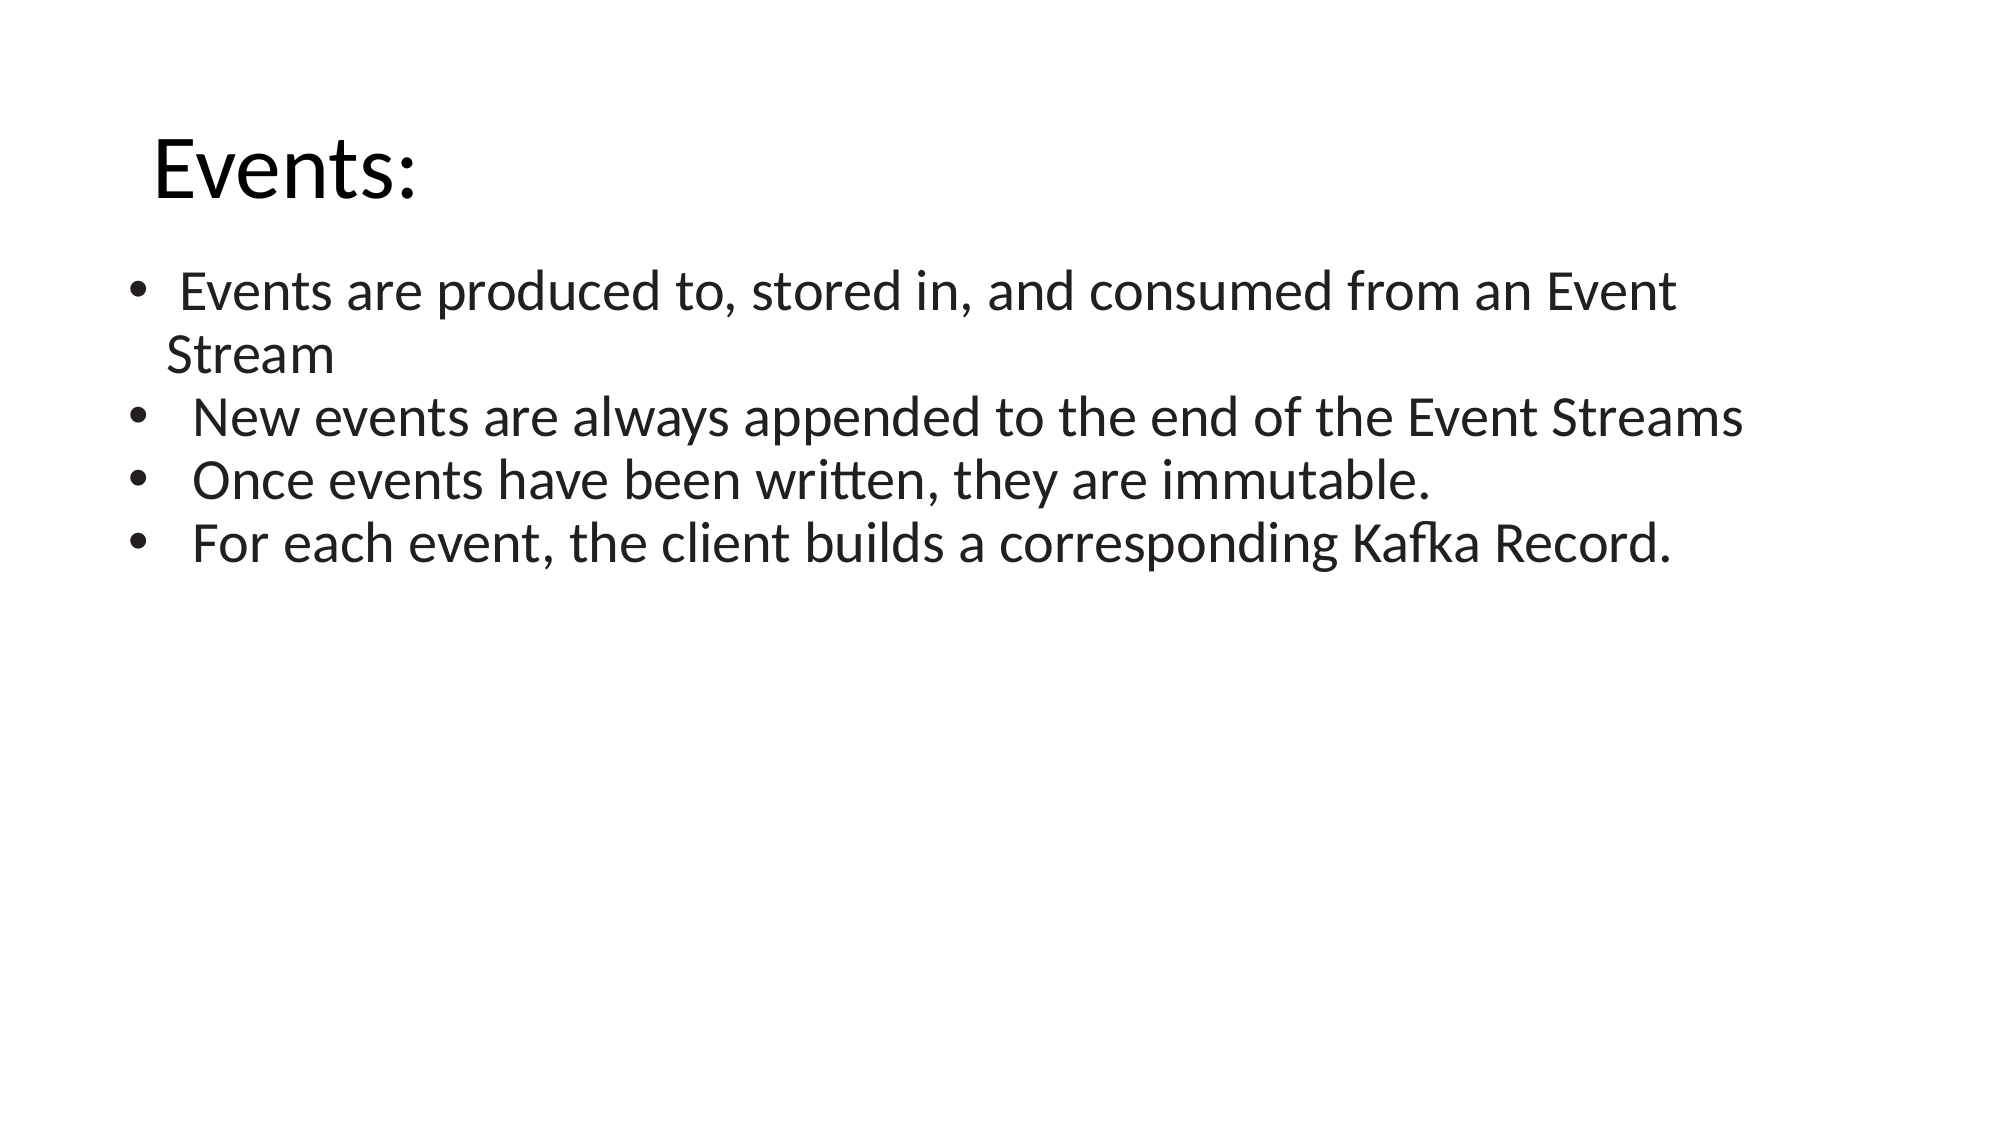

# Events:
 Events are produced to, stored in, and consumed from an Event      Stream
  New events are always appended to the end of the Event Streams
  Once events have been written, they are immutable.
  For each event, the client builds a corresponding Kafka Record.